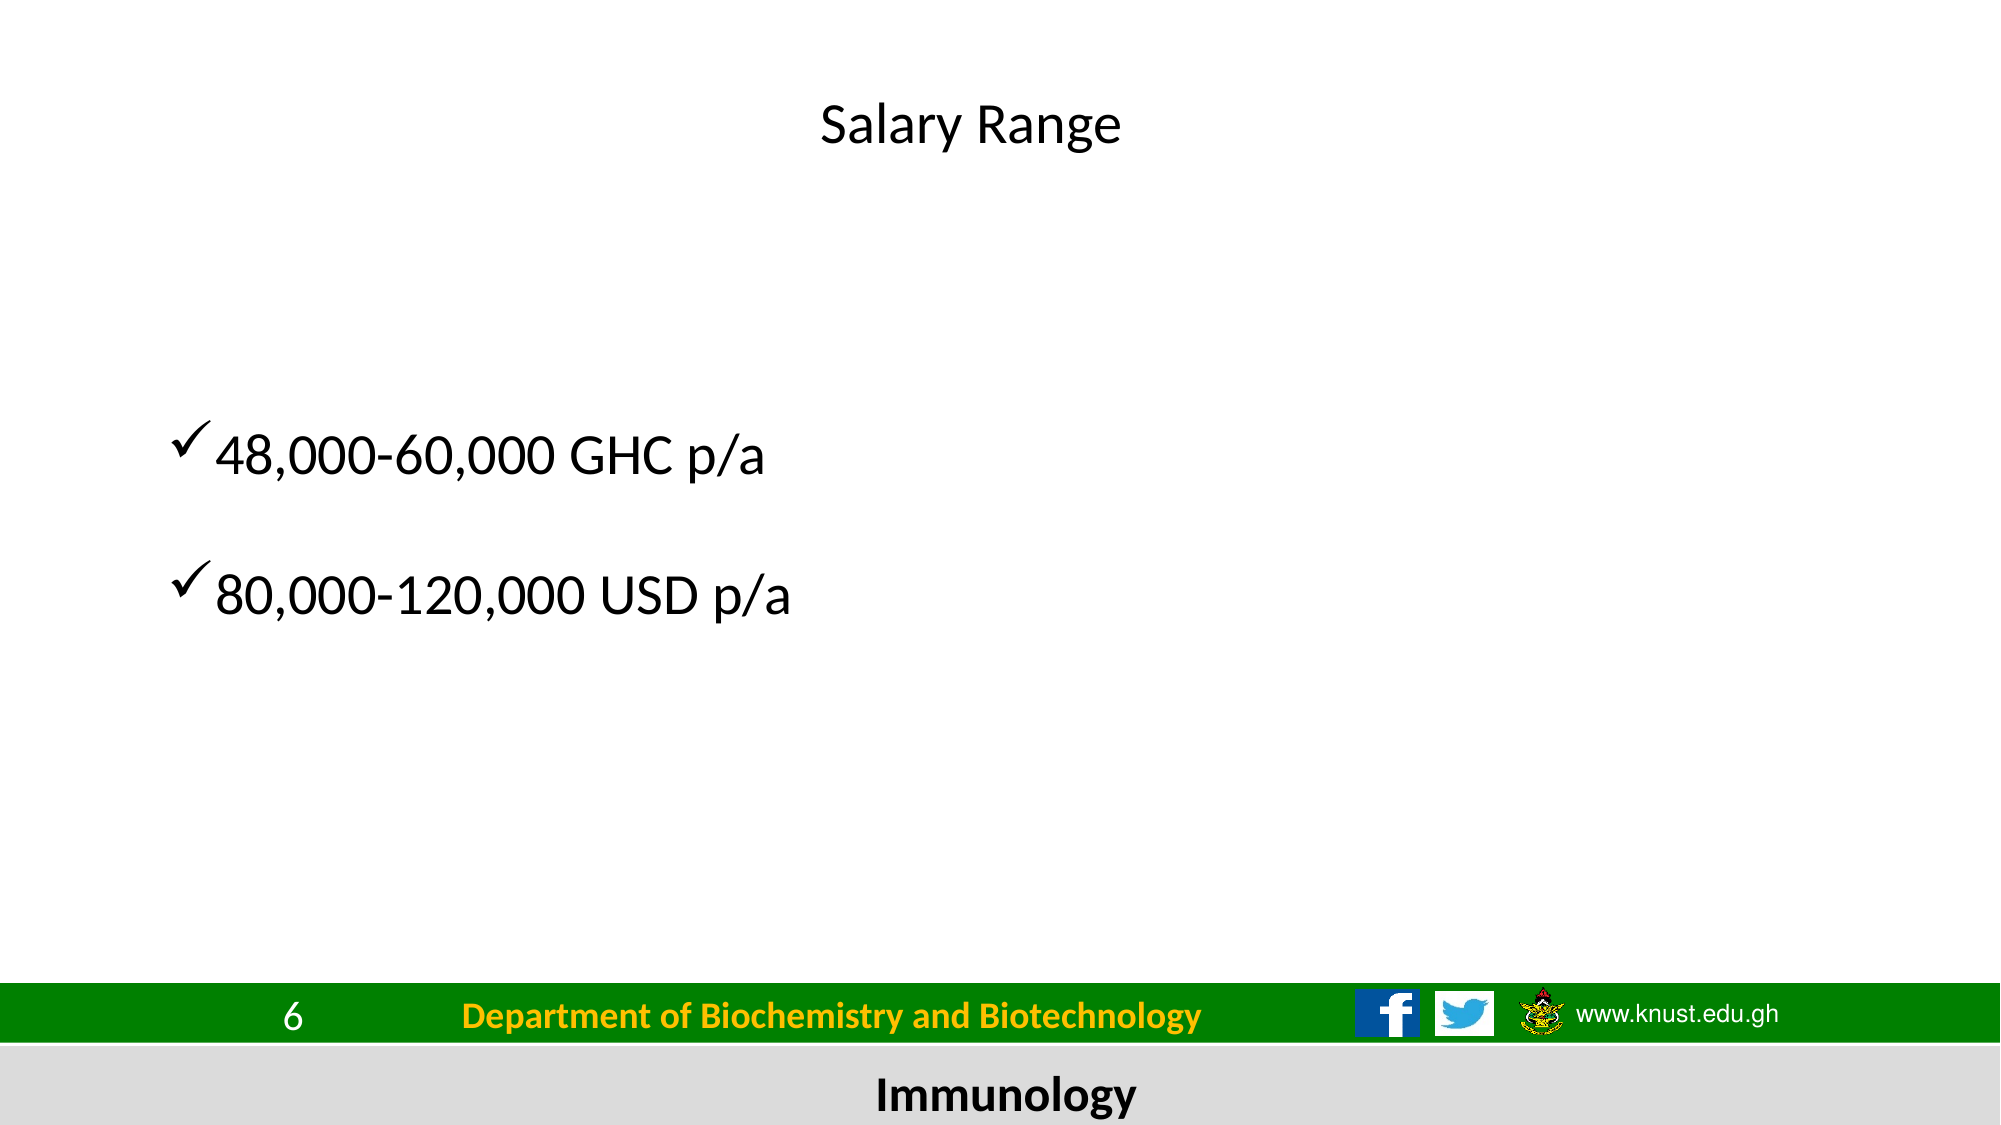

# Salary Range

48,000-60,000 GHC p/a

80,000-120,000 USD p/a

Department of Biochemistry and Biotechnology
6
Immunology